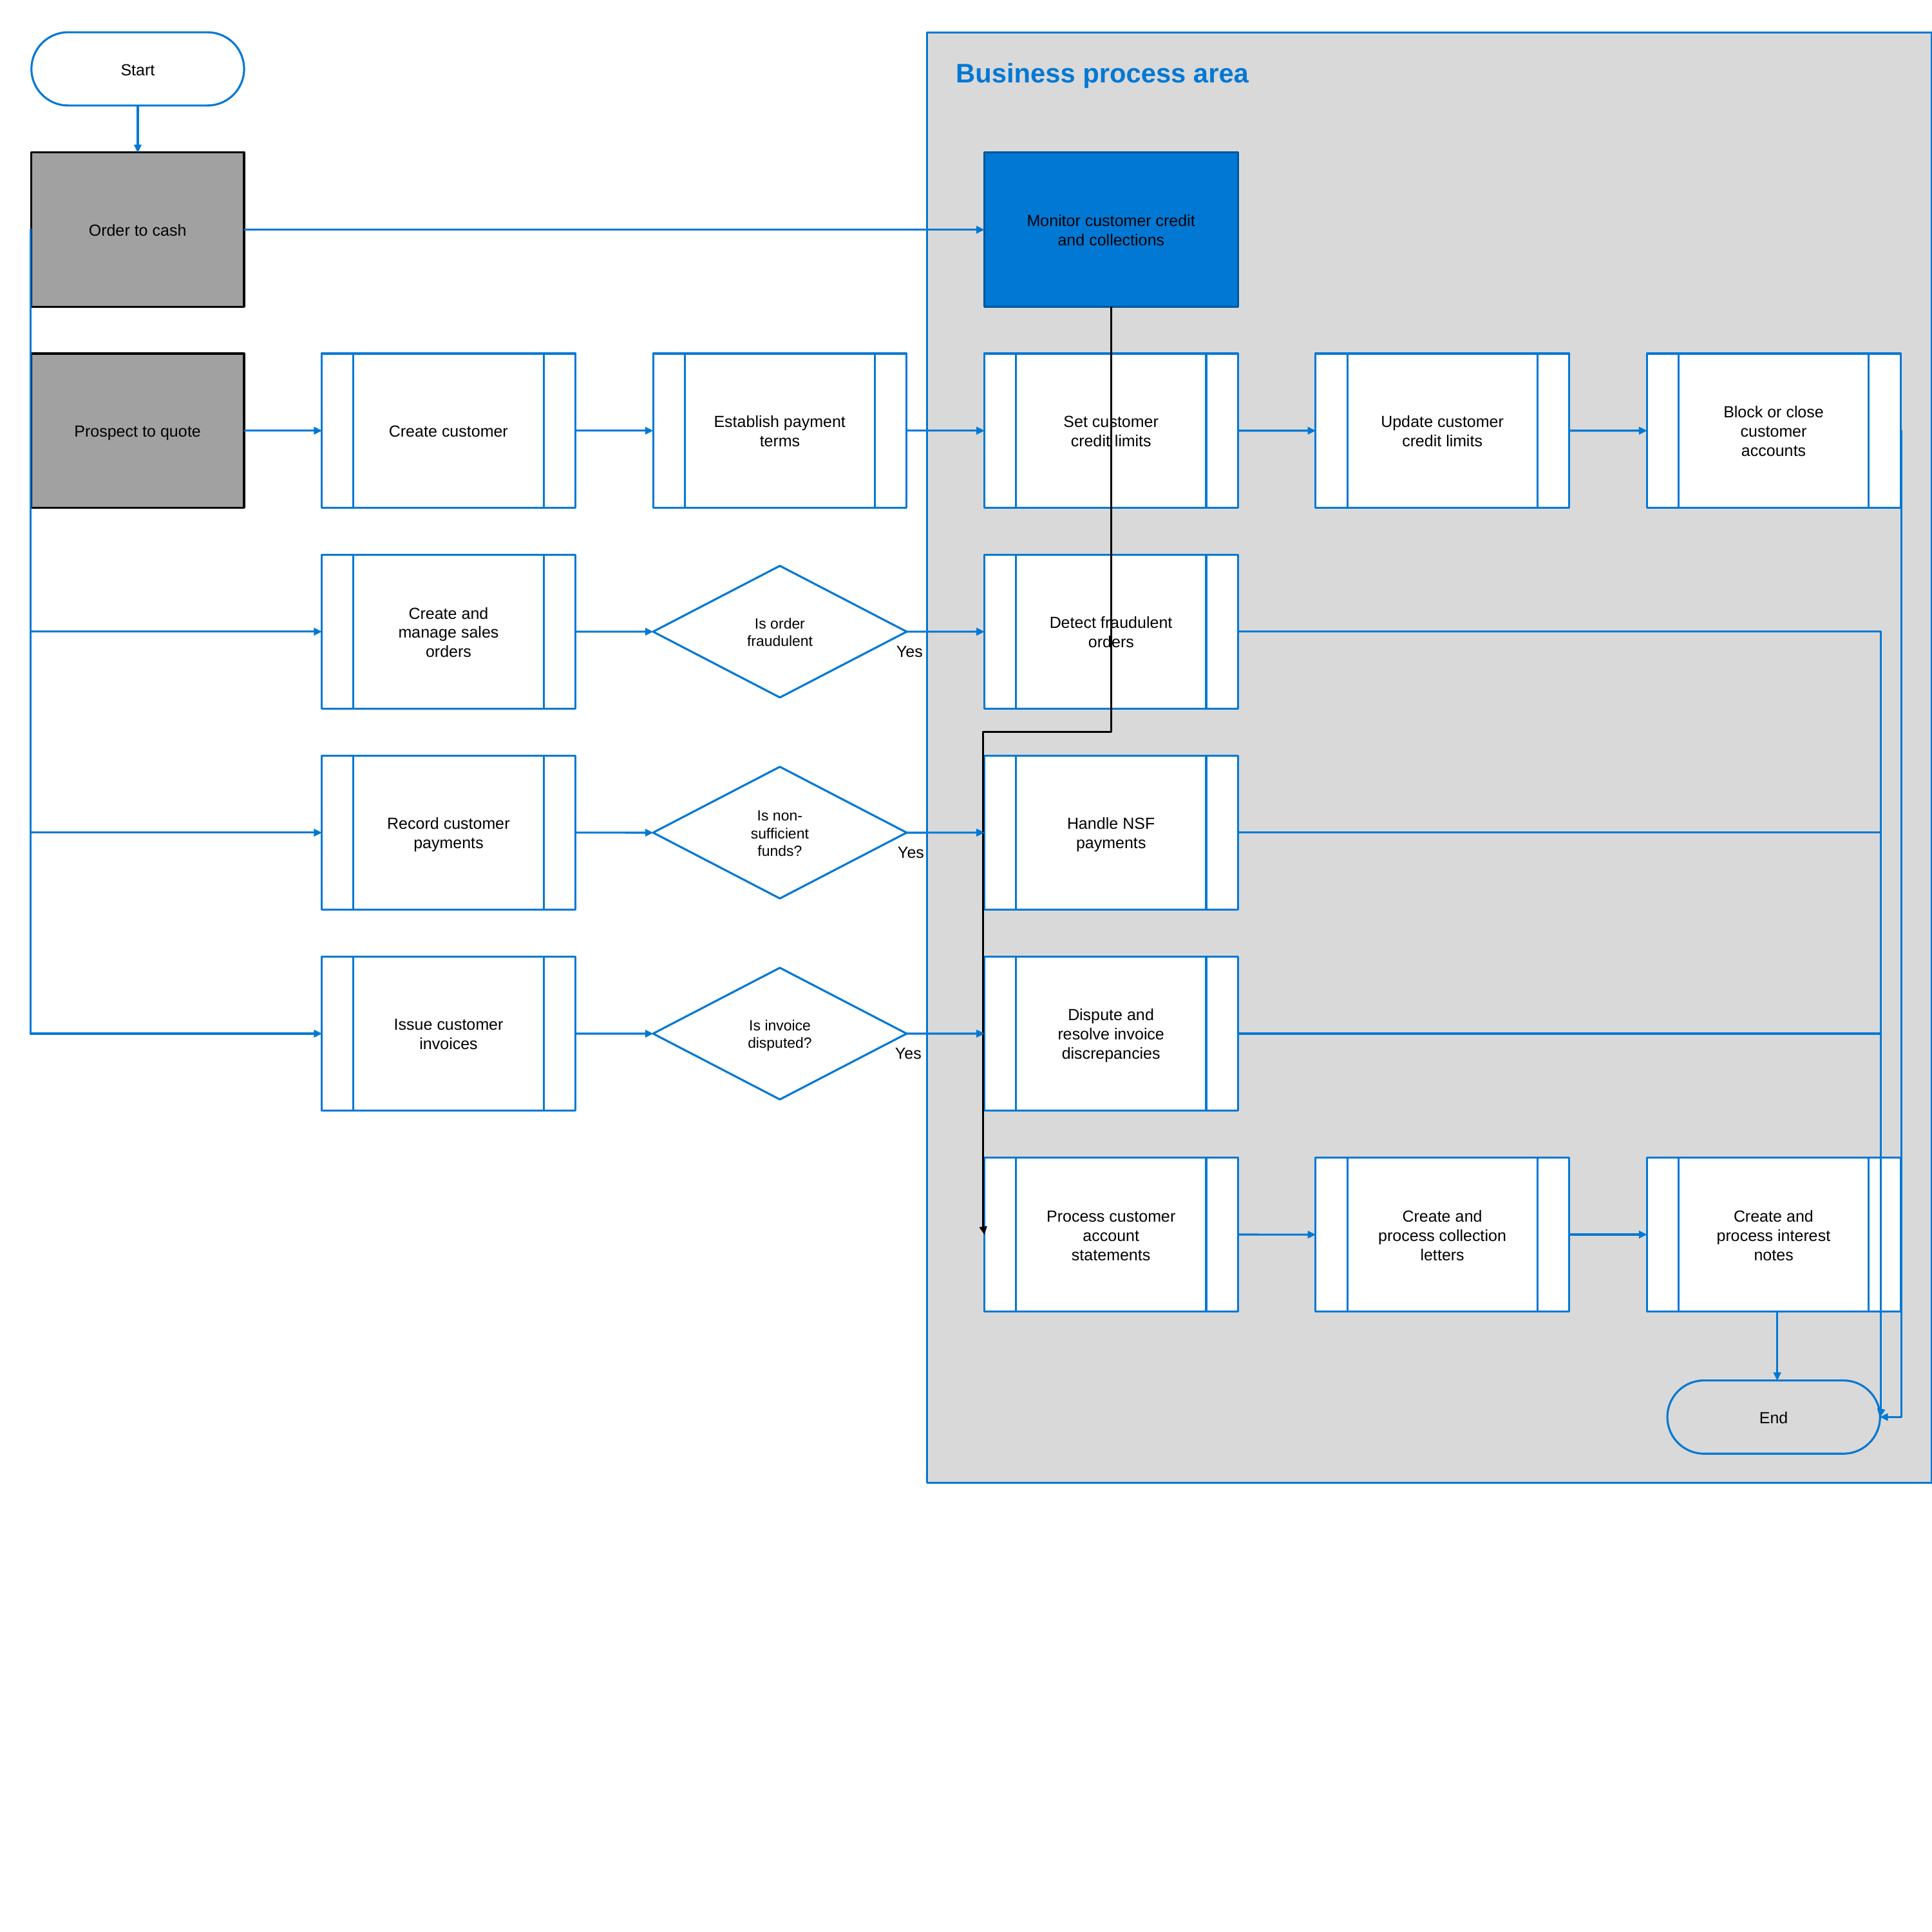

Start
Business process area
Order to cash
Monitor customer credit and collections
Prospect to quote
Create customer
Establish payment terms
Set customer credit limits
Update customer credit limits
Block or close customer accounts
Create and manage sales orders
Detect fraudulent orders
Is order fraudulent
Yes
Record customer payments
Handle NSF payments
Is non-sufficient funds?
Yes
Issue customer invoices
Dispute and resolve invoice discrepancies
Is invoice disputed?
Yes
Process customer account statements
Create and process collection letters
Create and process interest notes
End